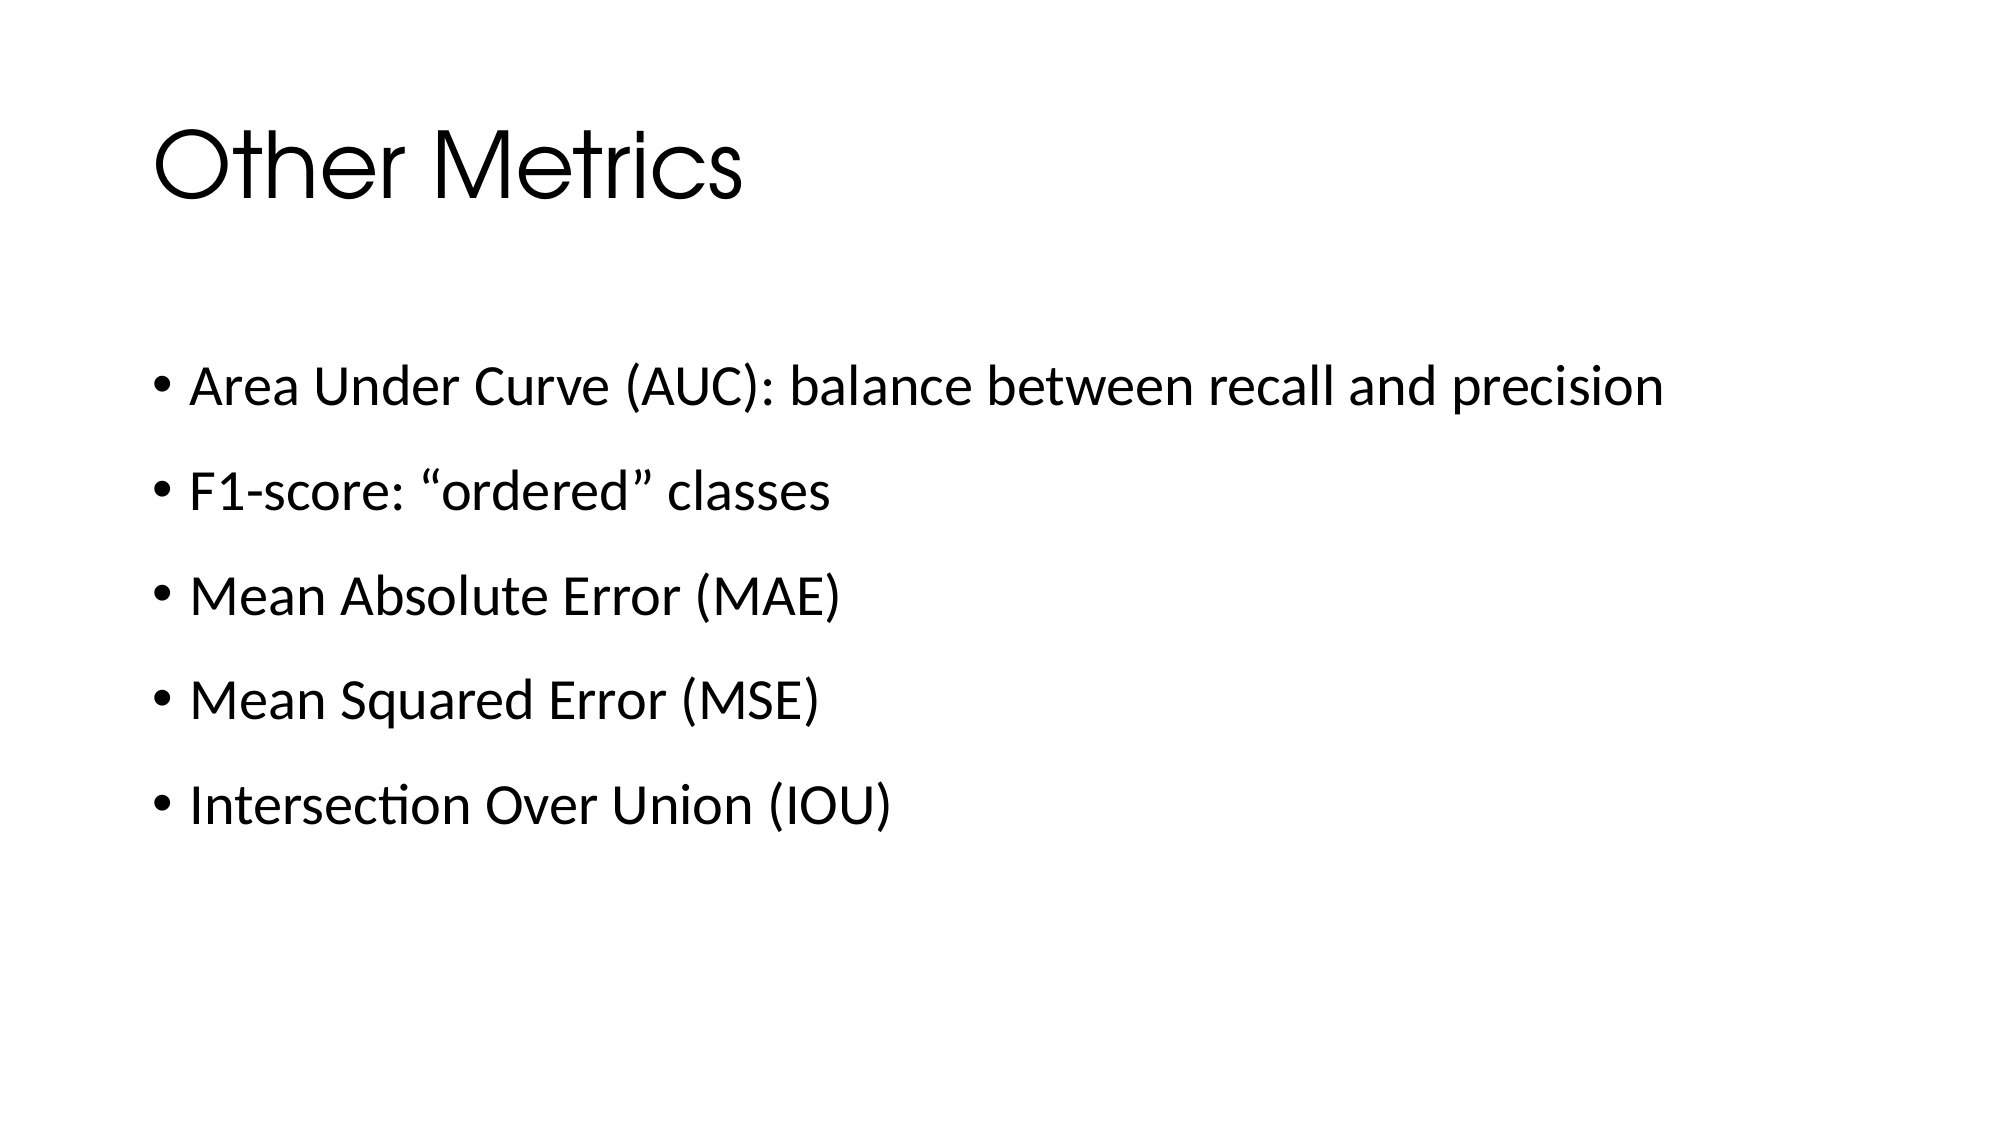

# Other Metrics
Area Under Curve (AUC): balance between recall and precision
F1-score: “ordered” classes
Mean Absolute Error (MAE)
Mean Squared Error (MSE)
Intersection Over Union (IOU)